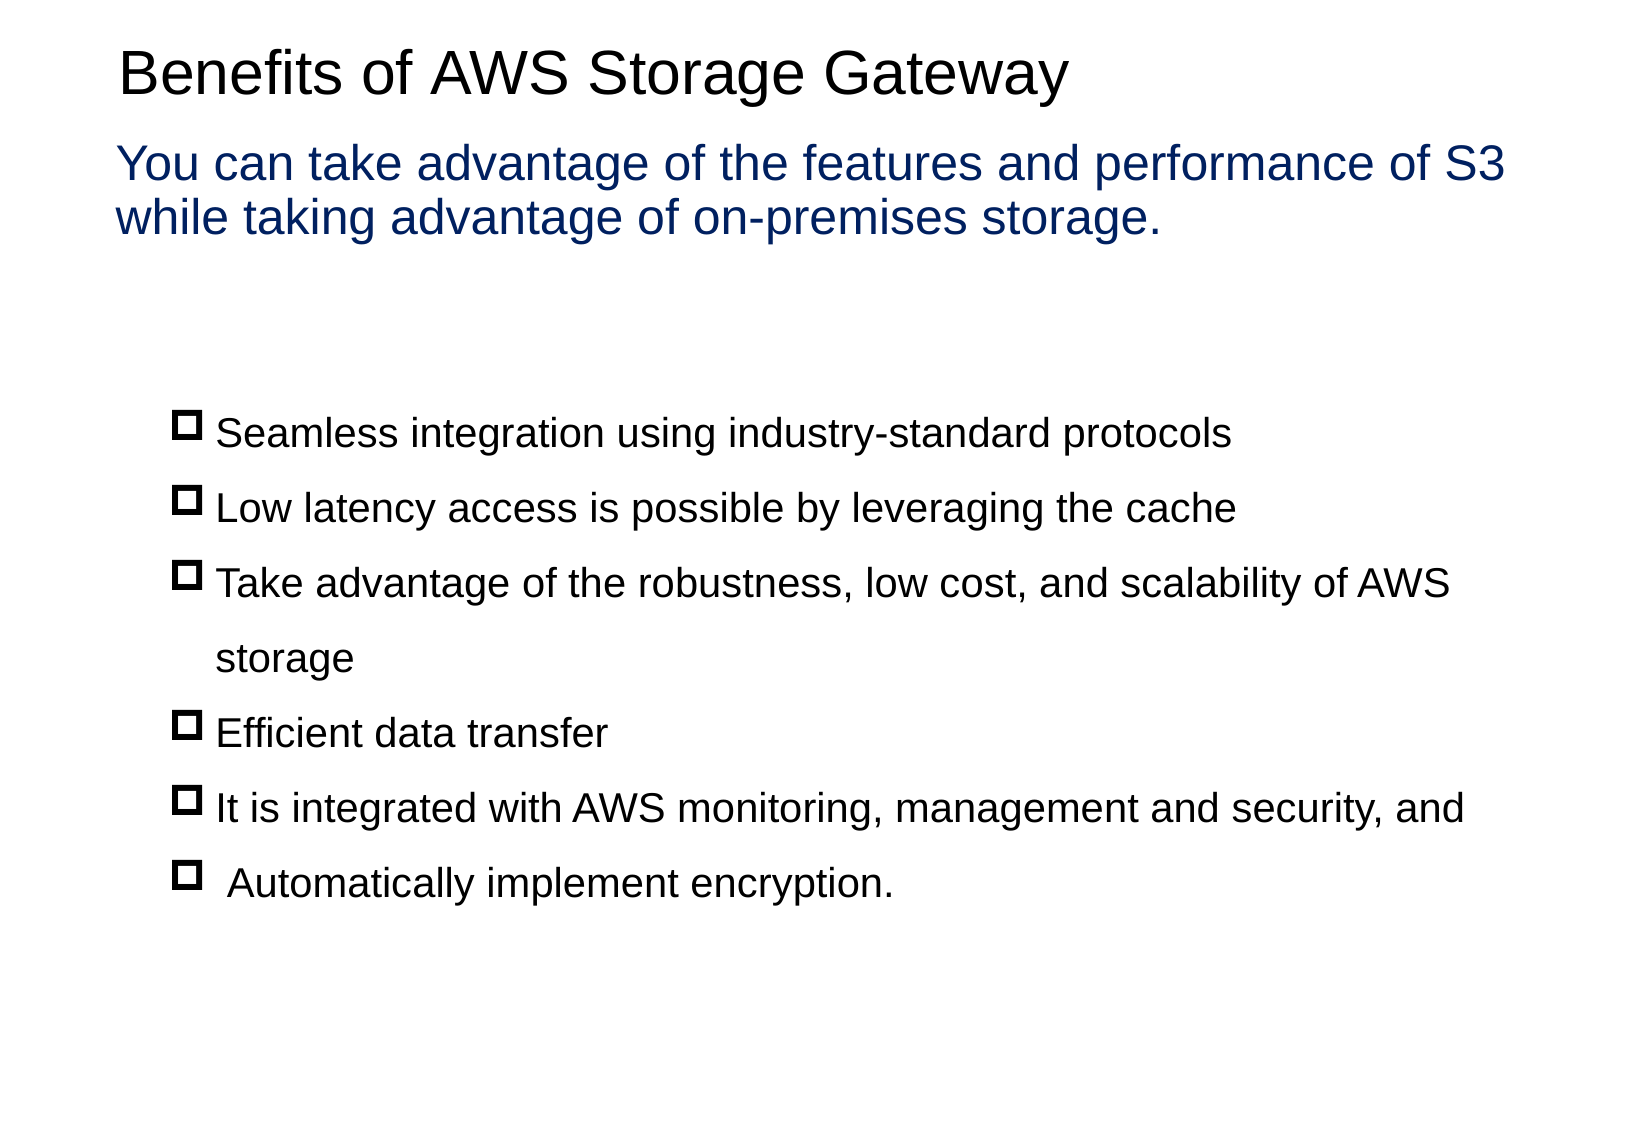

Benefits of AWS Storage Gateway
You can take advantage of the features and performance of S3 while taking advantage of on-premises storage.
Seamless integration using industry-standard protocols
Low latency access is possible by leveraging the cache
Take advantage of the robustness, low cost, and scalability of AWS storage
Efficient data transfer
It is integrated with AWS monitoring, management and security, and
 Automatically implement encryption.